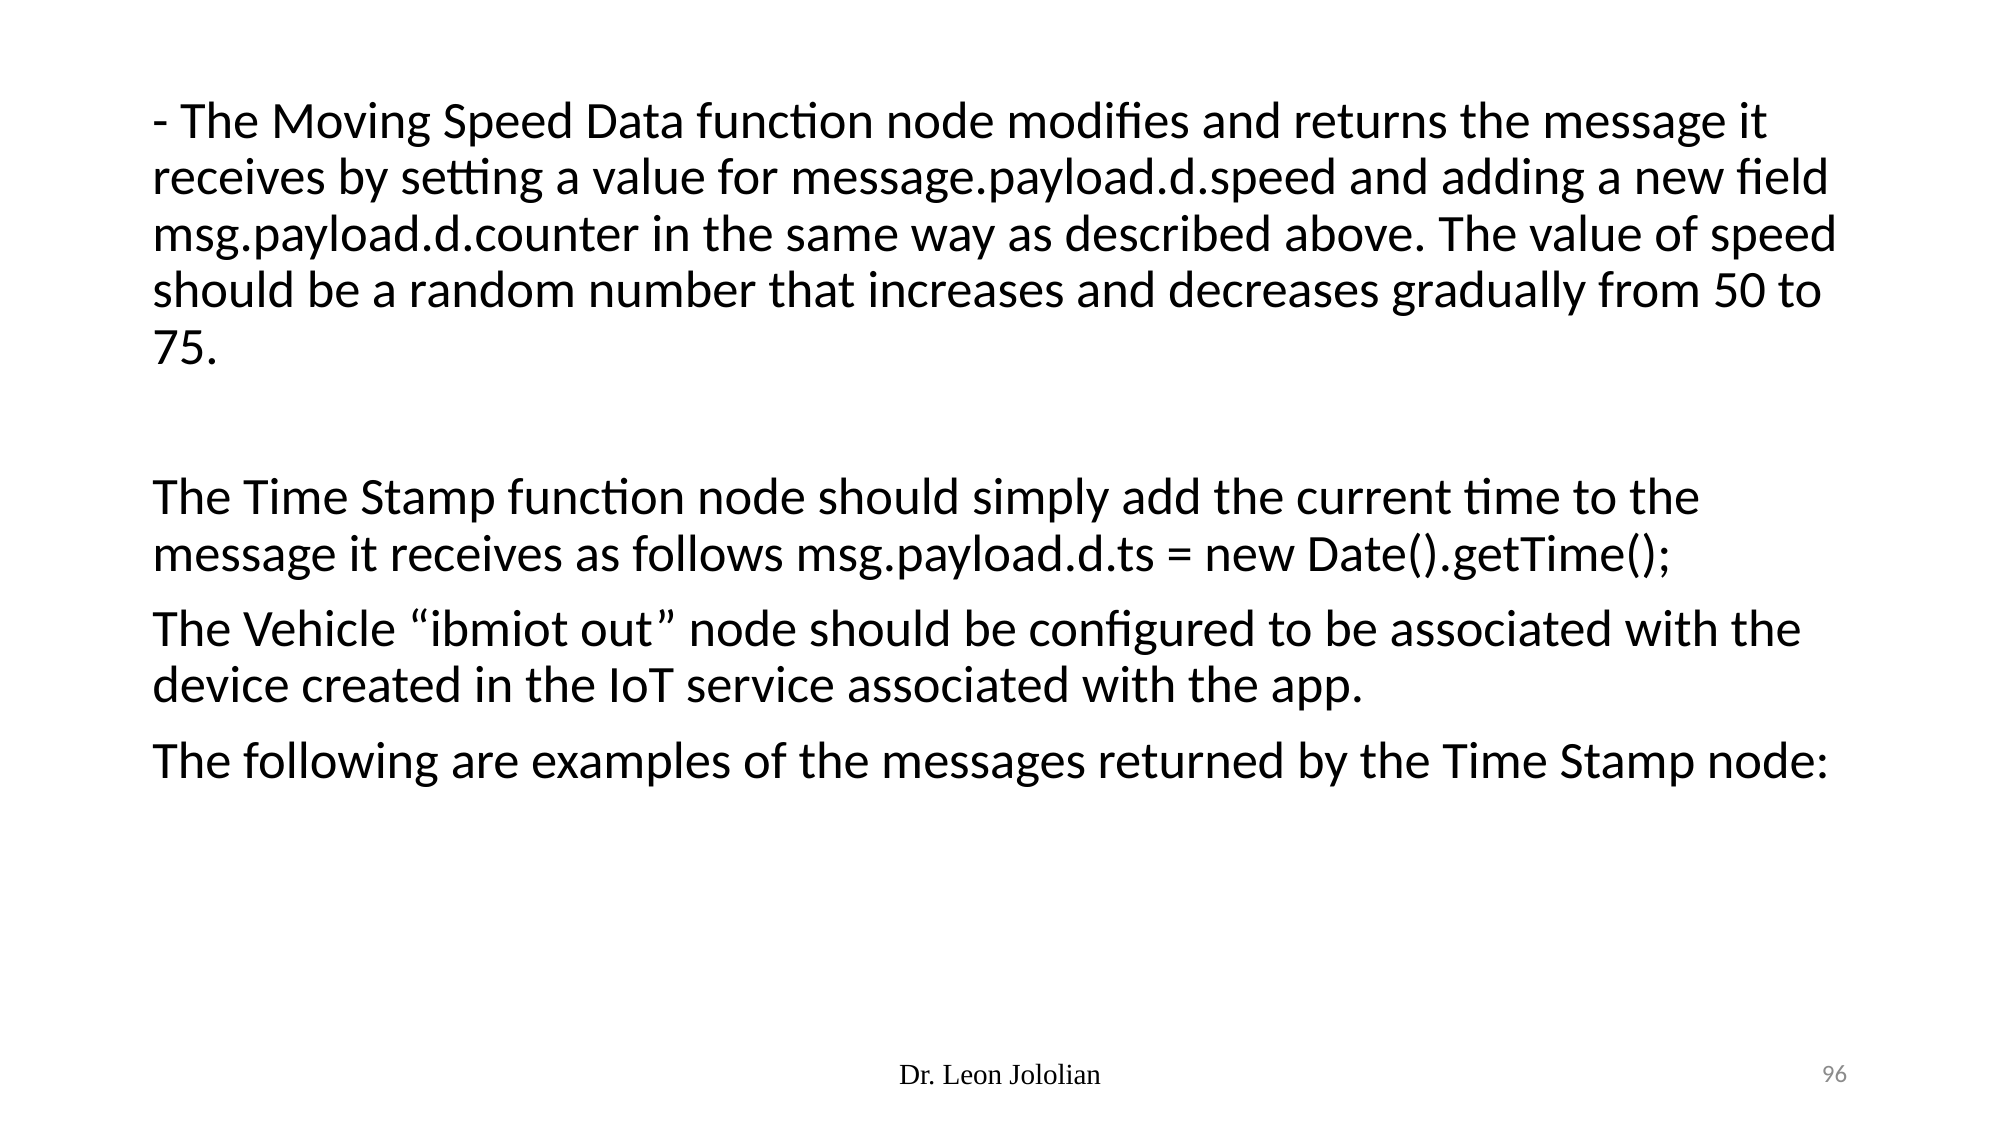

- The Moving Speed Data function node modifies and returns the message it receives by setting a value for message.payload.d.speed and adding a new field msg.payload.d.counter in the same way as described above. The value of speed should be a random number that increases and decreases gradually from 50 to 75.

The Time Stamp function node should simply add the current time to the message it receives as follows msg.payload.d.ts = new Date().getTime();
The Vehicle “ibmiot out” node should be configured to be associated with the device created in the IoT service associated with the app.
The following are examples of the messages returned by the Time Stamp node:

Dr. Leon Jololian
96